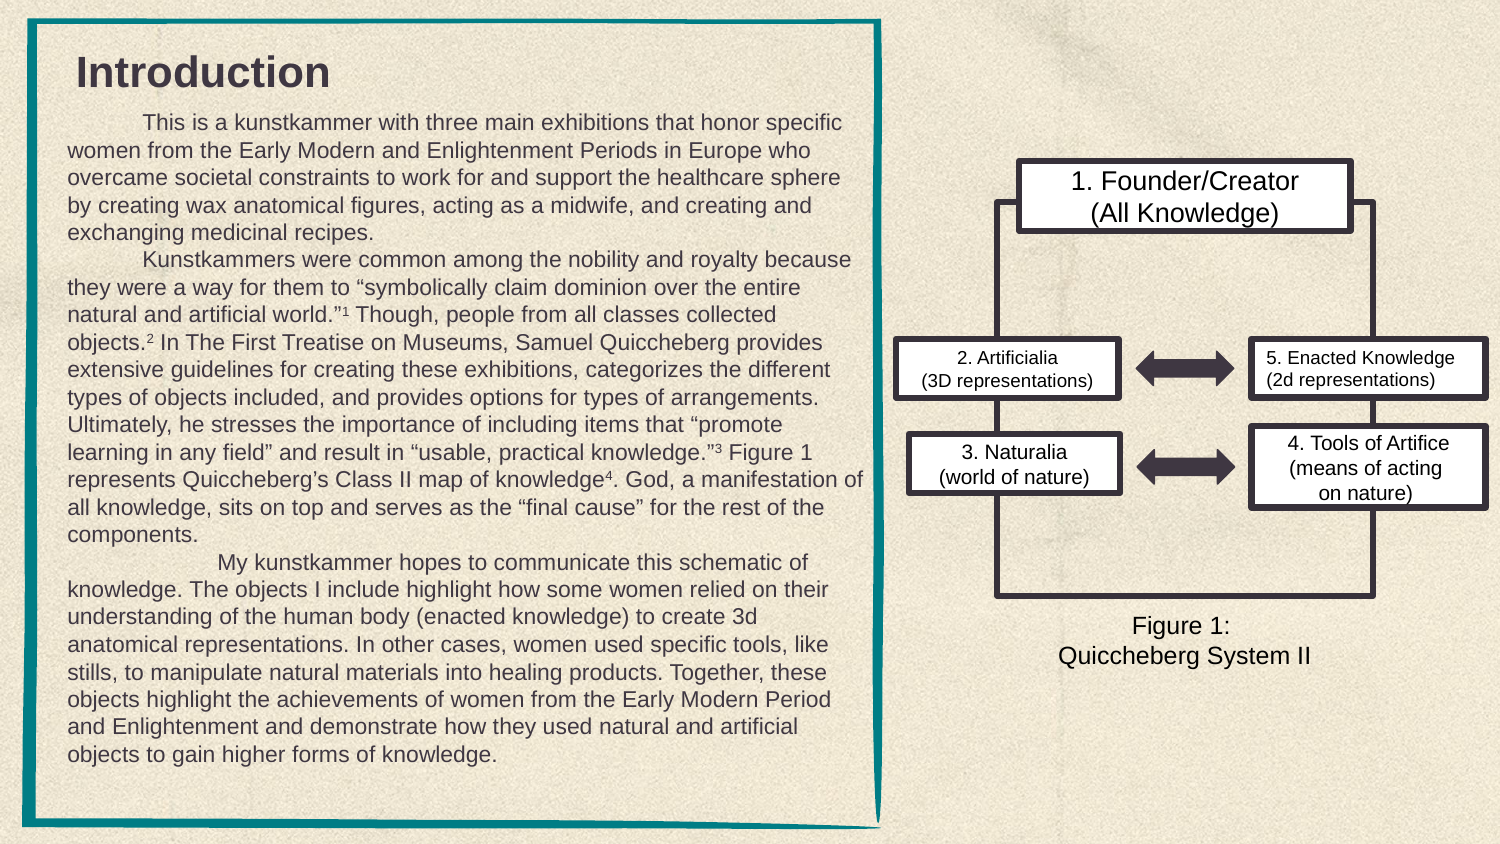

# Introduction
This is a kunstkammer with three main exhibitions that honor specific women from the Early Modern and Enlightenment Periods in Europe who overcame societal constraints to work for and support the healthcare sphere by creating wax anatomical figures, acting as a midwife, and creating and exchanging medicinal recipes.
Kunstkammers were common among the nobility and royalty because they were a way for them to “symbolically claim dominion over the entire natural and artificial world.”1 Though, people from all classes collected objects.2 In The First Treatise on Museums, Samuel Quiccheberg provides extensive guidelines for creating these exhibitions, categorizes the different types of objects included, and provides options for types of arrangements. Ultimately, he stresses the importance of including items that “promote learning in any field” and result in “usable, practical knowledge.”3 Figure 1 represents Quiccheberg’s Class II map of knowledge4. God, a manifestation of all knowledge, sits on top and serves as the “final cause” for the rest of the components.
	My kunstkammer hopes to communicate this schematic of knowledge. The objects I include highlight how some women relied on their understanding of the human body (enacted knowledge) to create 3d anatomical representations. In other cases, women used specific tools, like stills, to manipulate natural materials into healing products. Together, these objects highlight the achievements of women from the Early Modern Period and Enlightenment and demonstrate how they used natural and artificial objects to gain higher forms of knowledge.

1. Founder/Creator
(All Knowledge)

5. Enacted Knowledge
(2d representations)
2. Artificialia
(3D representations)

4. Tools of Artifice
(means of acting
on nature)
3. Naturalia
(world of nature)

Figure 1:
Quiccheberg System II